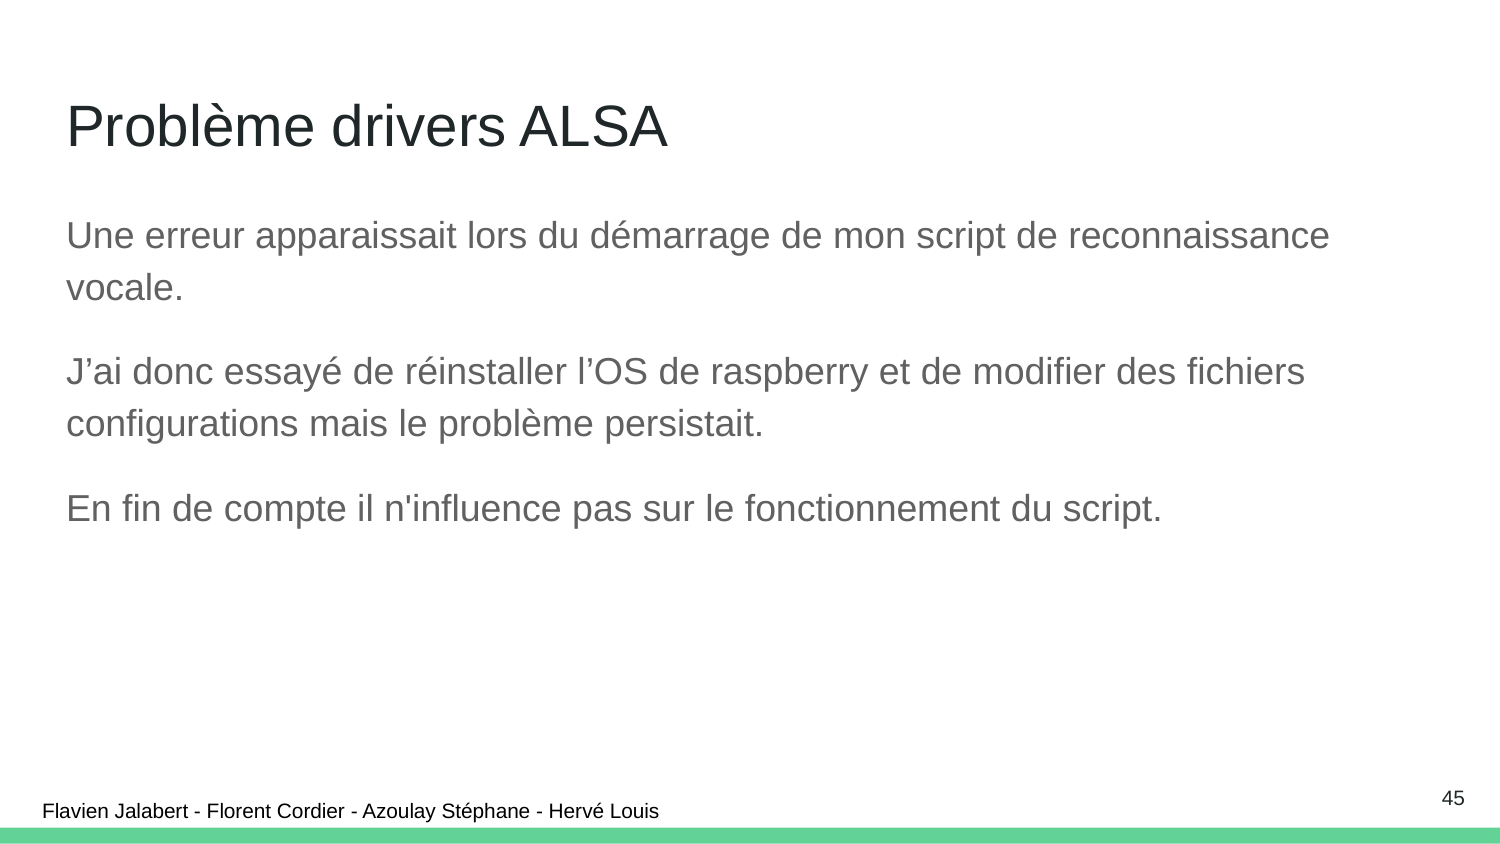

# Problème drivers ALSA
Une erreur apparaissait lors du démarrage de mon script de reconnaissance vocale.
J’ai donc essayé de réinstaller l’OS de raspberry et de modifier des fichiers configurations mais le problème persistait.
En fin de compte il n'influence pas sur le fonctionnement du script.
45